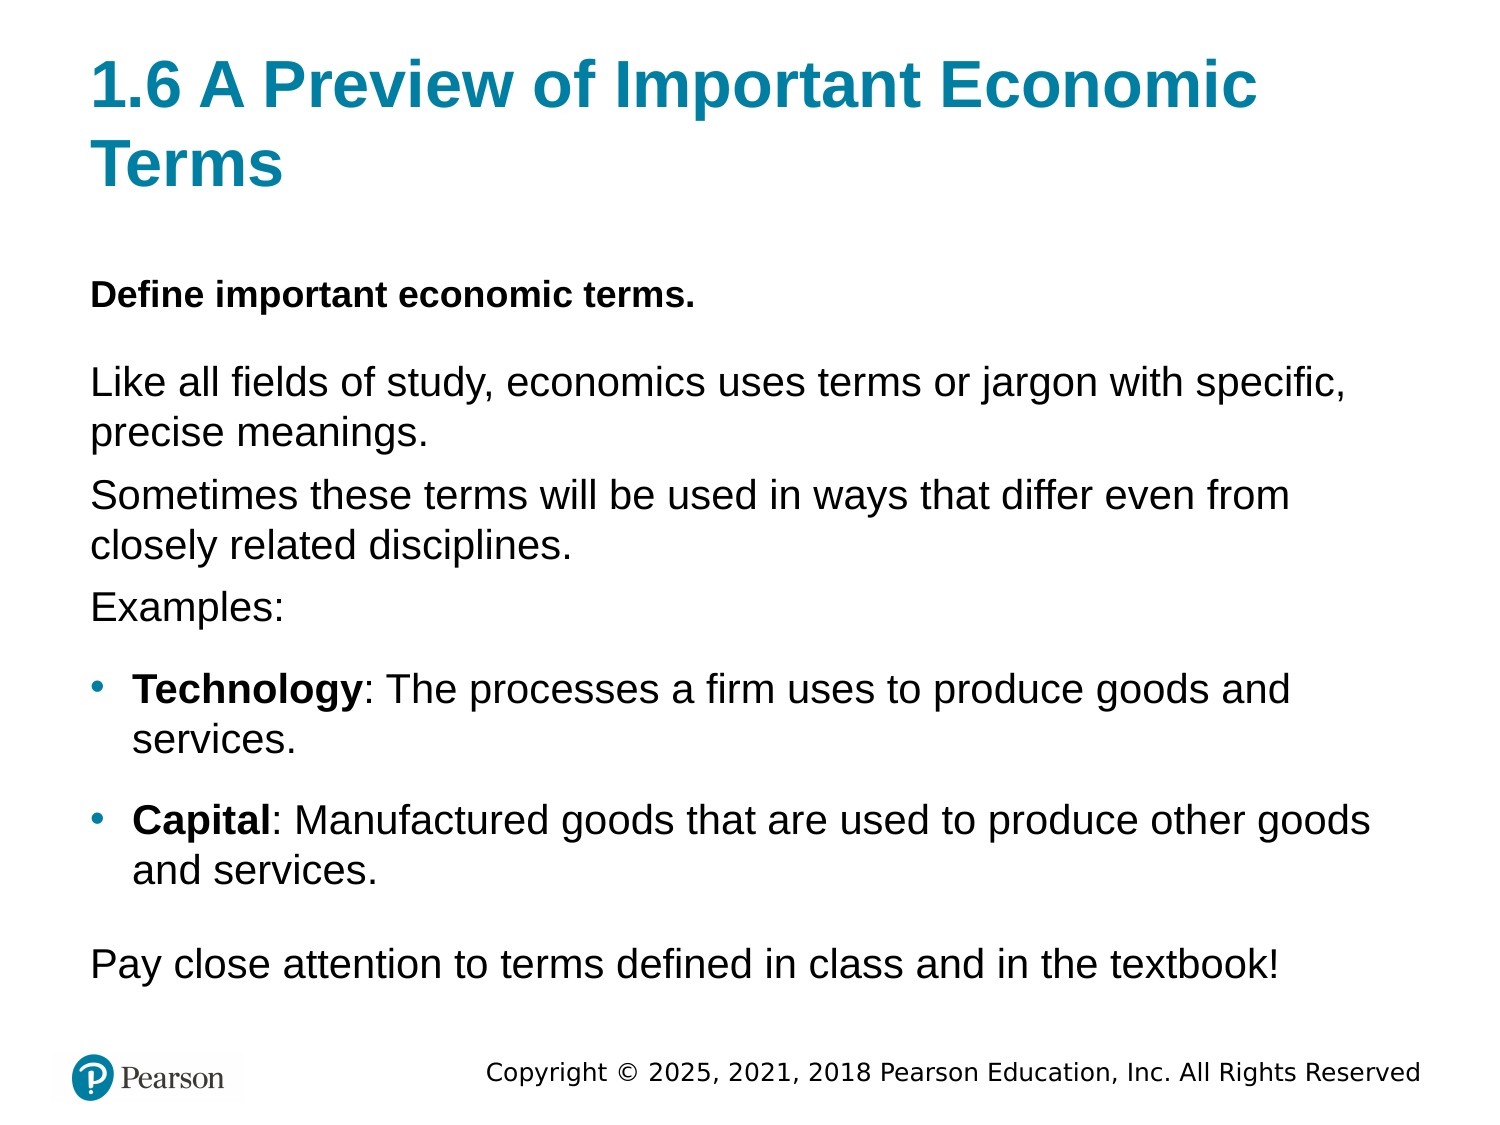

# 1.6 A Preview of Important Economic Terms
Define important economic terms.
Like all fields of study, economics uses terms or jargon with specific, precise meanings.
Sometimes these terms will be used in ways that differ even from closely related disciplines.
Examples:
Technology: The processes a firm uses to produce goods and services.
Capital: Manufactured goods that are used to produce other goods and services.
Pay close attention to terms defined in class and in the textbook!